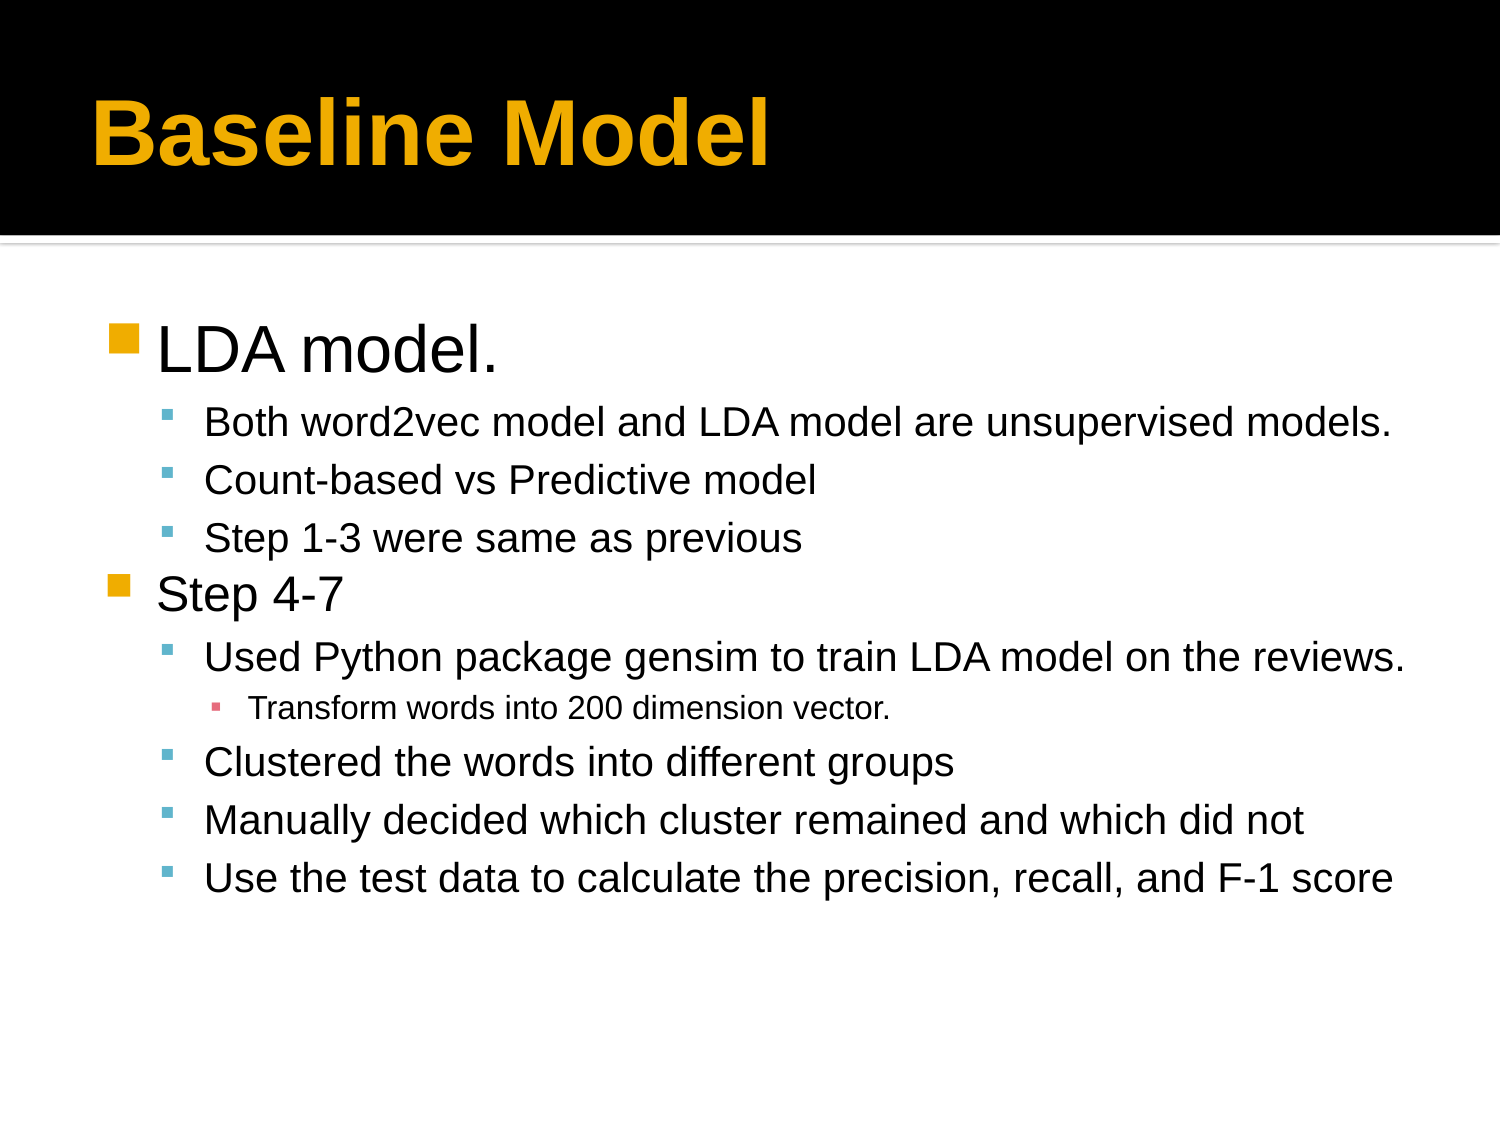

# Baseline Model
LDA model.
Both word2vec model and LDA model are unsupervised models.
Count-based vs Predictive model
Step 1-3 were same as previous
Step 4-7
Used Python package gensim to train LDA model on the reviews.
Transform words into 200 dimension vector.
Clustered the words into different groups
Manually decided which cluster remained and which did not
Use the test data to calculate the precision, recall, and F-1 score